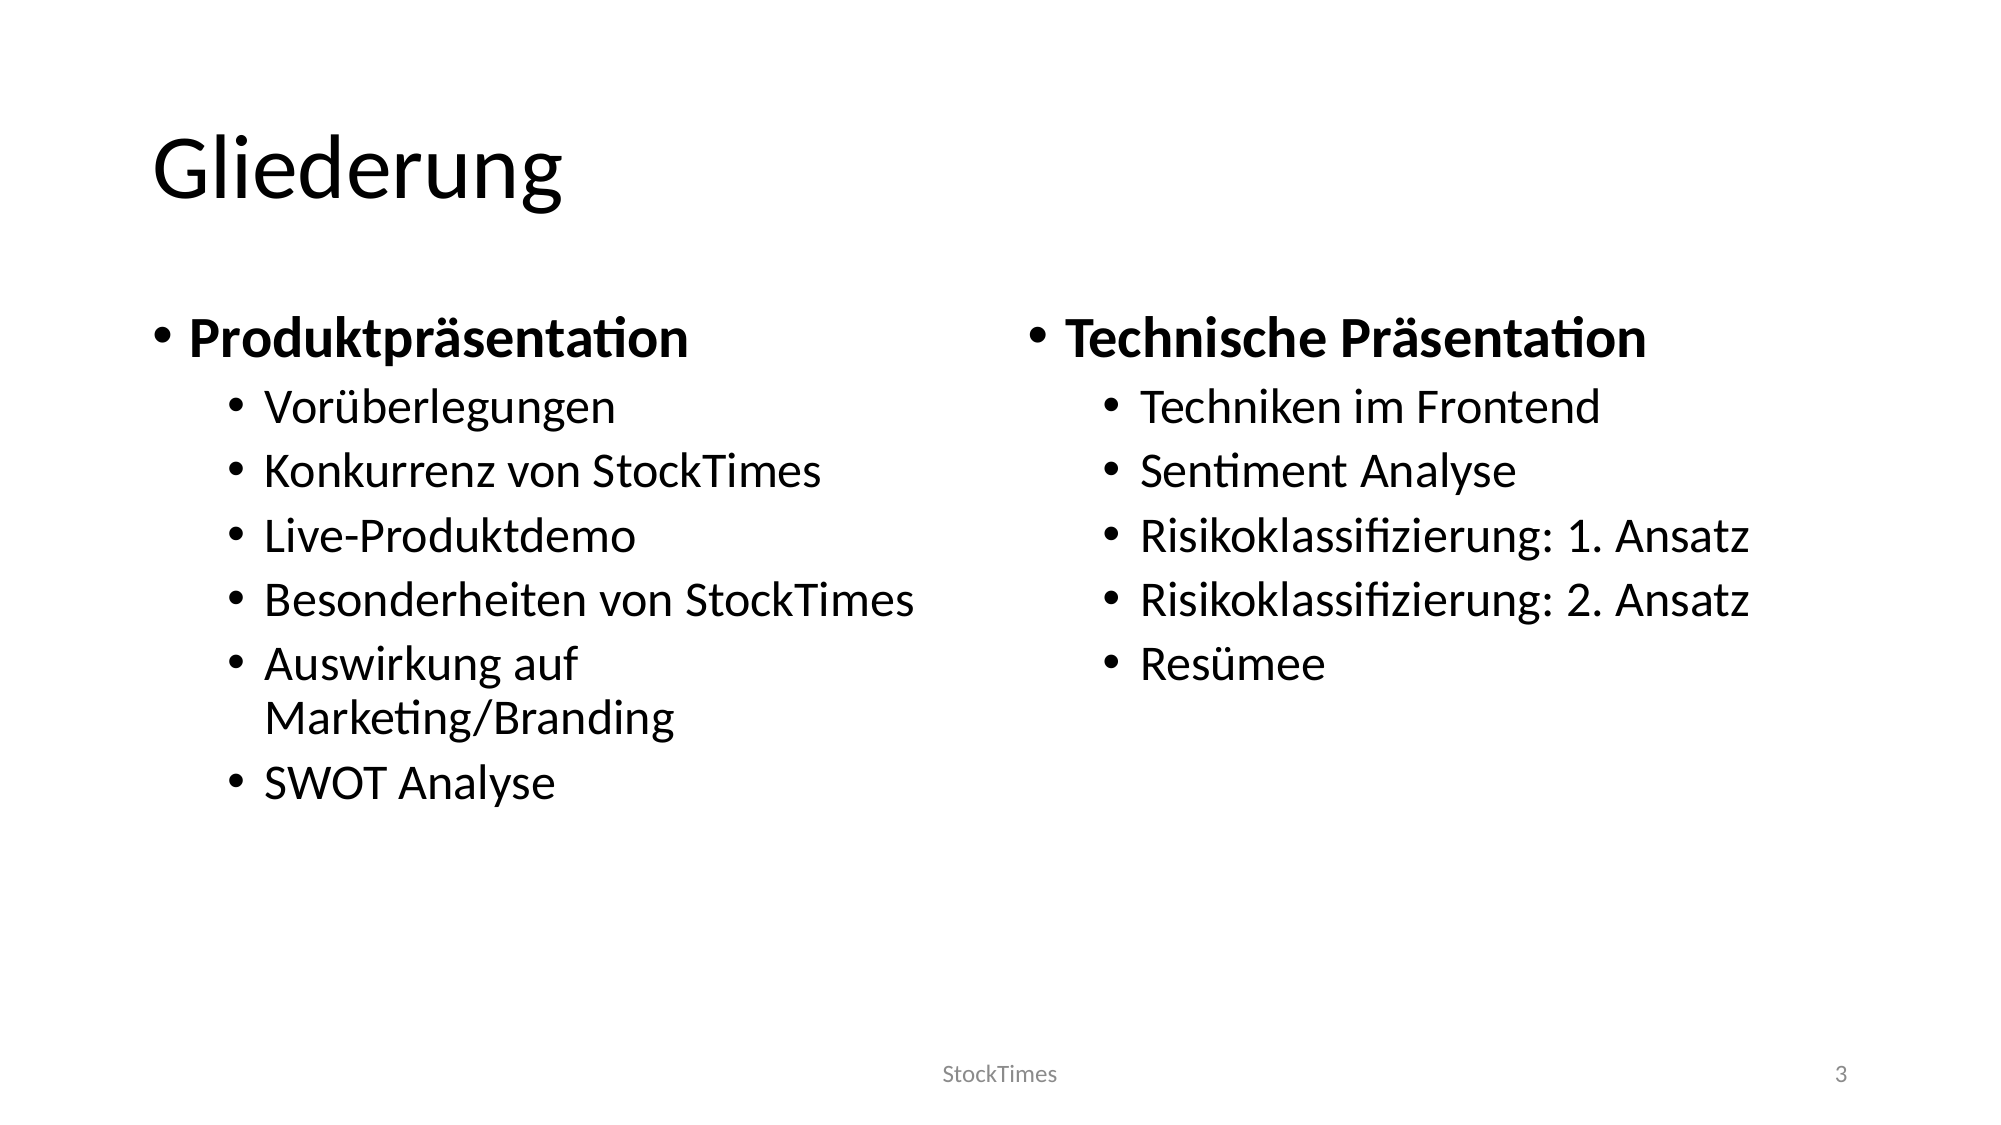

# Gliederung
Produktpräsentation
Vorüberlegungen
Konkurrenz von StockTimes
Live-Produktdemo
Besonderheiten von StockTimes
Auswirkung auf Marketing/Branding
SWOT Analyse
Technische Präsentation
Techniken im Frontend
Sentiment Analyse
Risikoklassifizierung: 1. Ansatz
Risikoklassifizierung: 2. Ansatz
Resümee
StockTimes
3